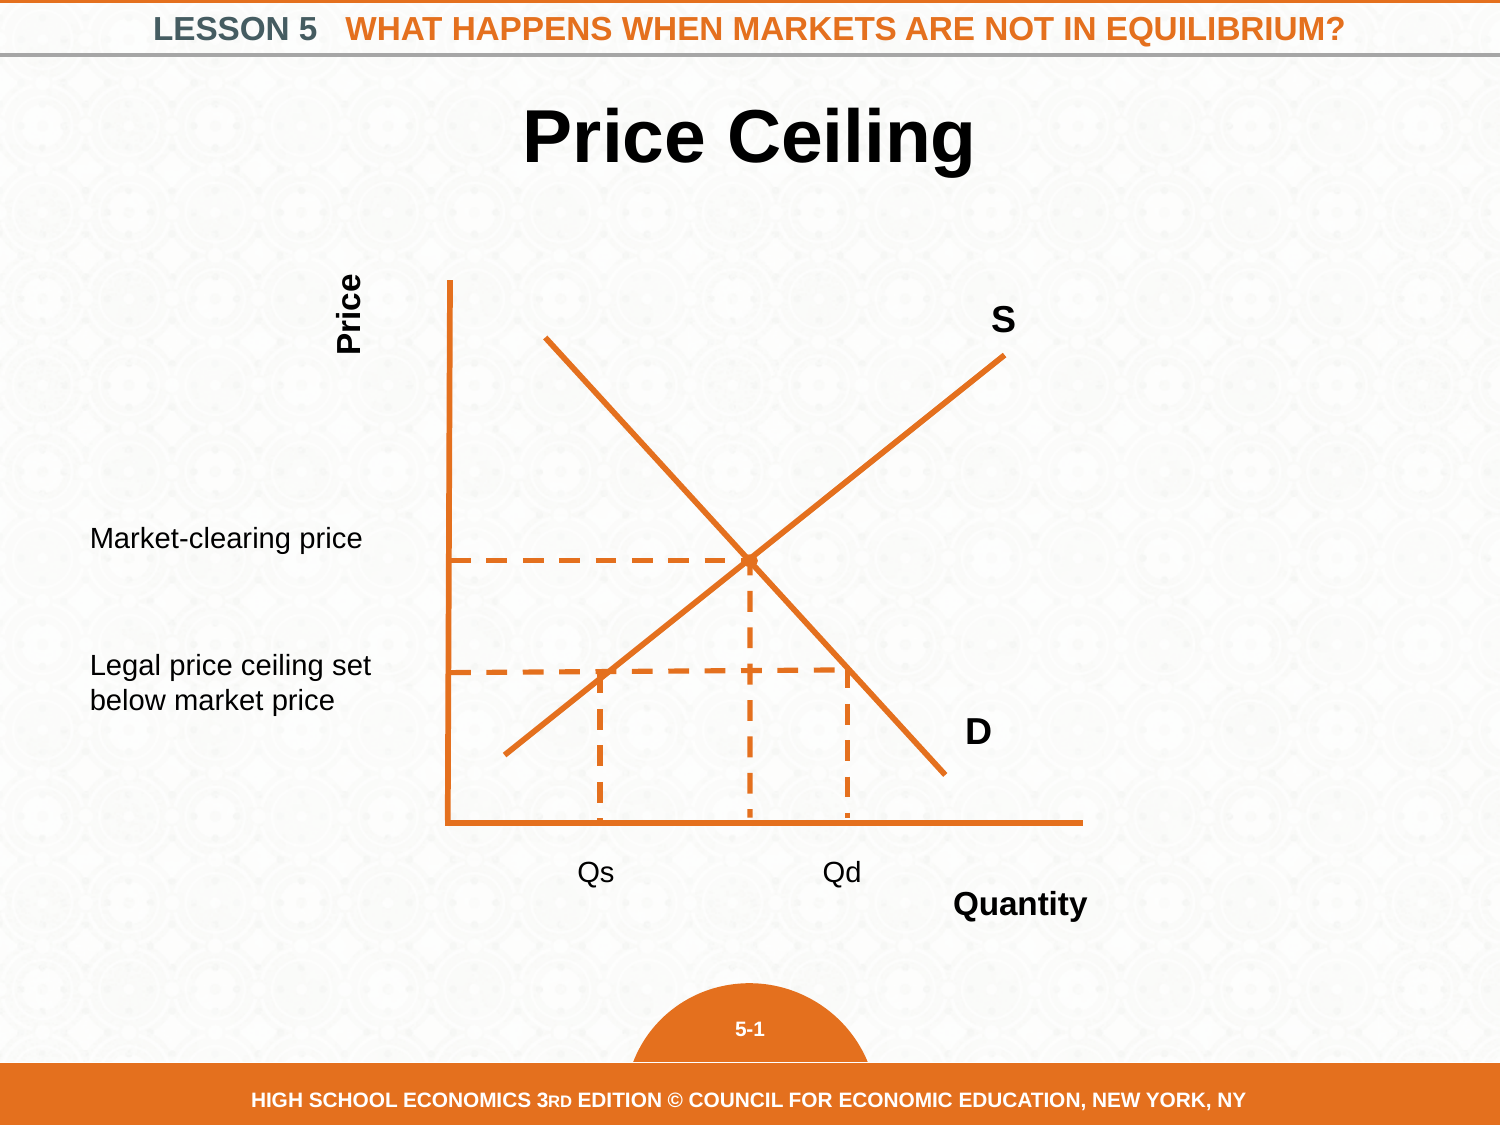

# Price Ceiling
Price
S

D
Qs
Qd
Quantity
Market-clearing price
Legal price ceiling set
below market price